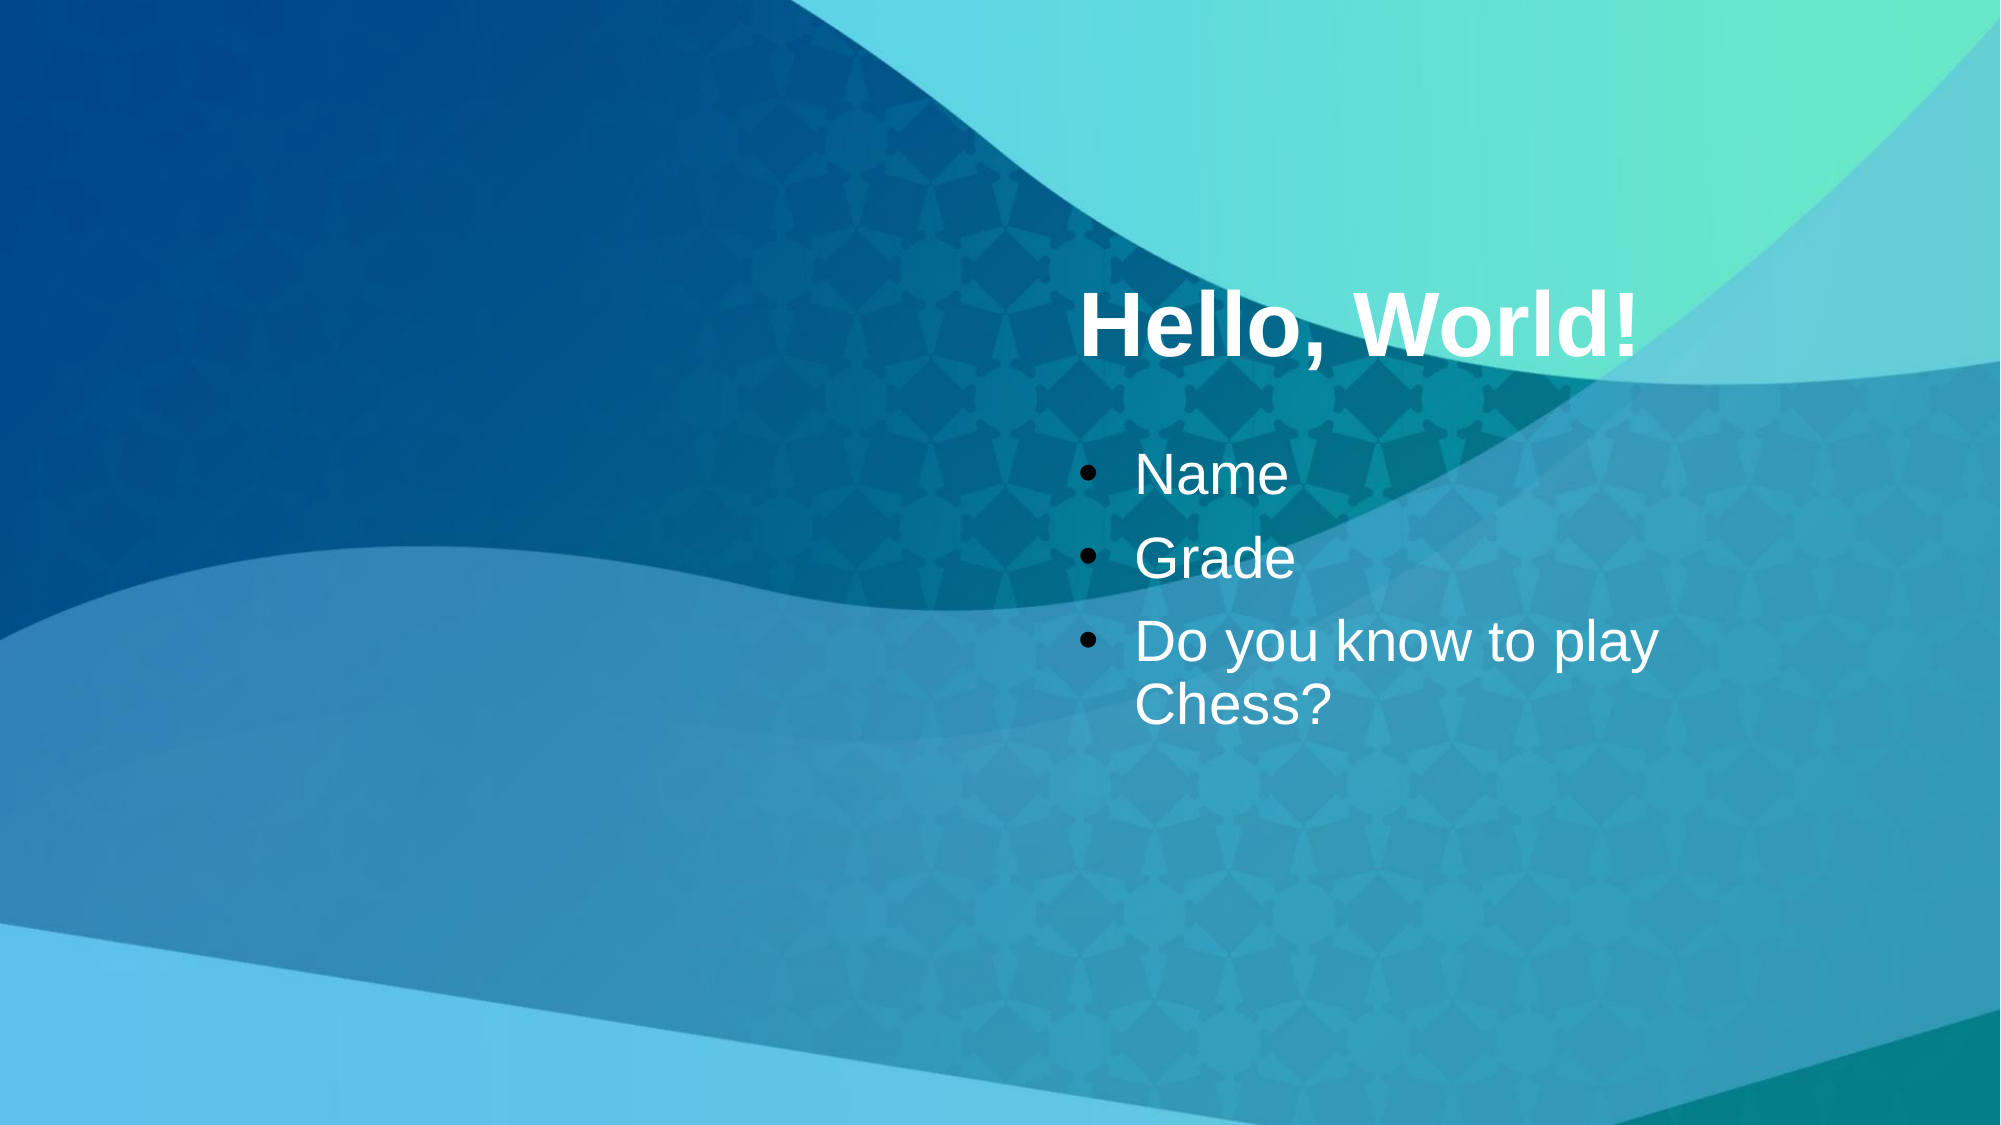

# Hello, World!
Name
Grade
Do you know to play Chess?